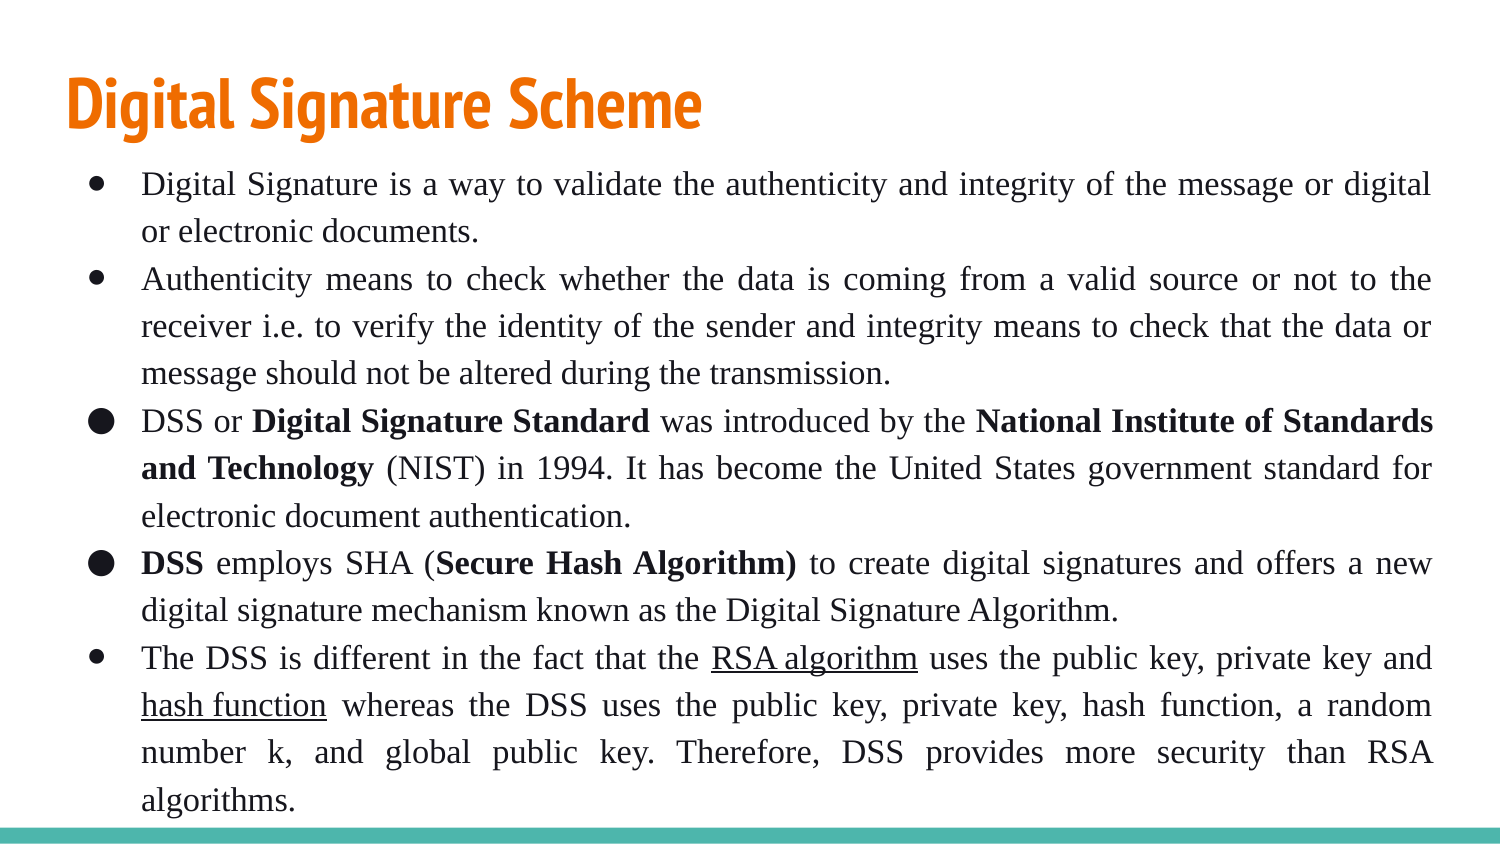

# Digital Signature Scheme
Digital Signature is a way to validate the authenticity and integrity of the message or digital or electronic documents.
Authenticity means to check whether the data is coming from a valid source or not to the receiver i.e. to verify the identity of the sender and integrity means to check that the data or message should not be altered during the transmission.
DSS or Digital Signature Standard was introduced by the National Institute of Standards and Technology (NIST) in 1994. It has become the United States government standard for electronic document authentication.
DSS employs SHA (Secure Hash Algorithm) to create digital signatures and offers a new digital signature mechanism known as the Digital Signature Algorithm.
The DSS is different in the fact that the RSA algorithm uses the public key, private key and hash function whereas the DSS uses the public key, private key, hash function, a random number k, and global public key. Therefore, DSS provides more security than RSA algorithms.